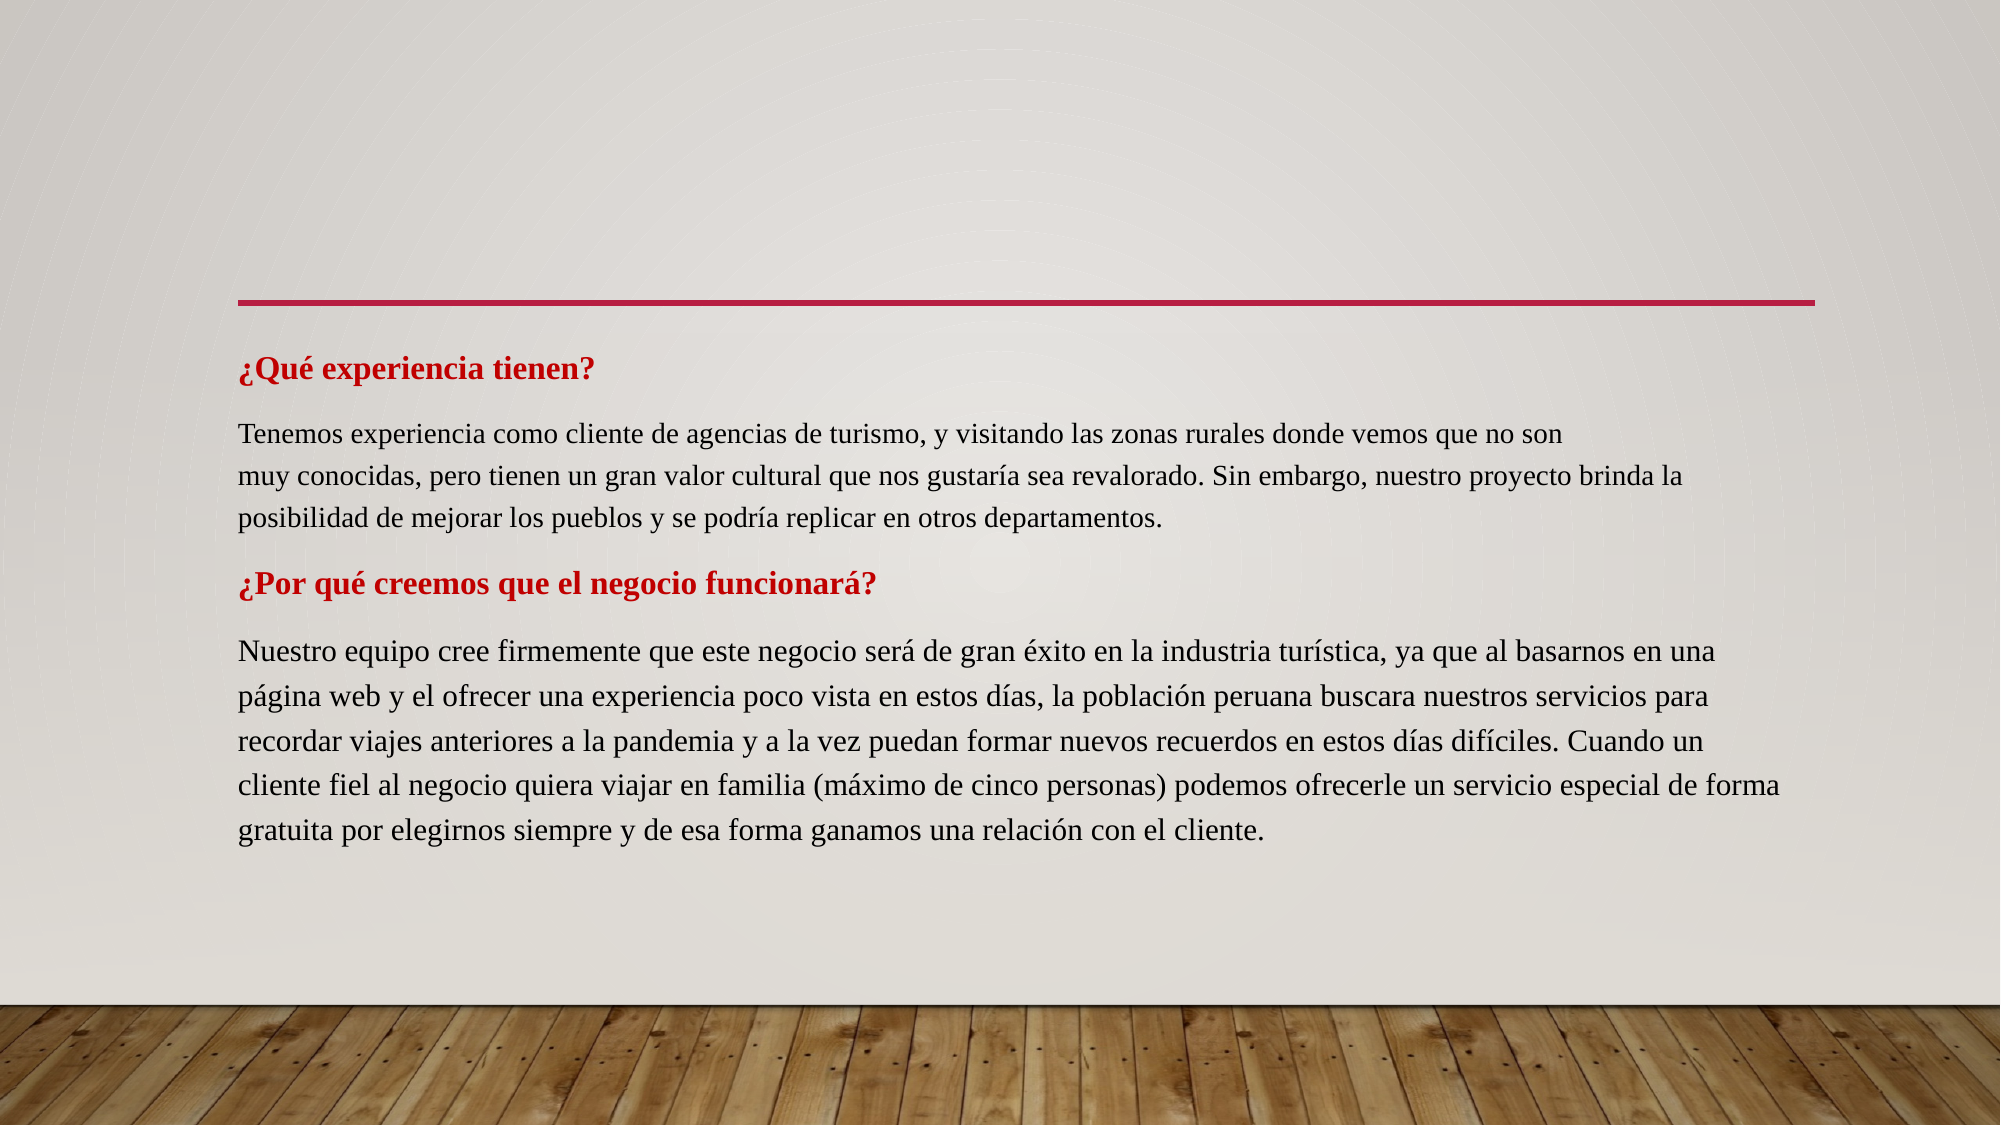

¿Qué experiencia tienen?
Tenemos experiencia como cliente de agencias de turismo, y visitando las zonas rurales donde vemos que no son muy conocidas, pero tienen un gran valor cultural que nos gustaría sea revalorado. Sin embargo, nuestro proyecto brinda la posibilidad de mejorar los pueblos y se podría replicar en otros departamentos.
¿Por qué creemos que el negocio funcionará?
Nuestro equipo cree firmemente que este negocio será de gran éxito en la industria turística, ya que al basarnos en una página web y el ofrecer una experiencia poco vista en estos días, la población peruana buscara nuestros servicios para recordar viajes anteriores a la pandemia y a la vez puedan formar nuevos recuerdos en estos días difíciles. Cuando un cliente fiel al negocio quiera viajar en familia (máximo de cinco personas) podemos ofrecerle un servicio especial de forma gratuita por elegirnos siempre y de esa forma ganamos una relación con el cliente.